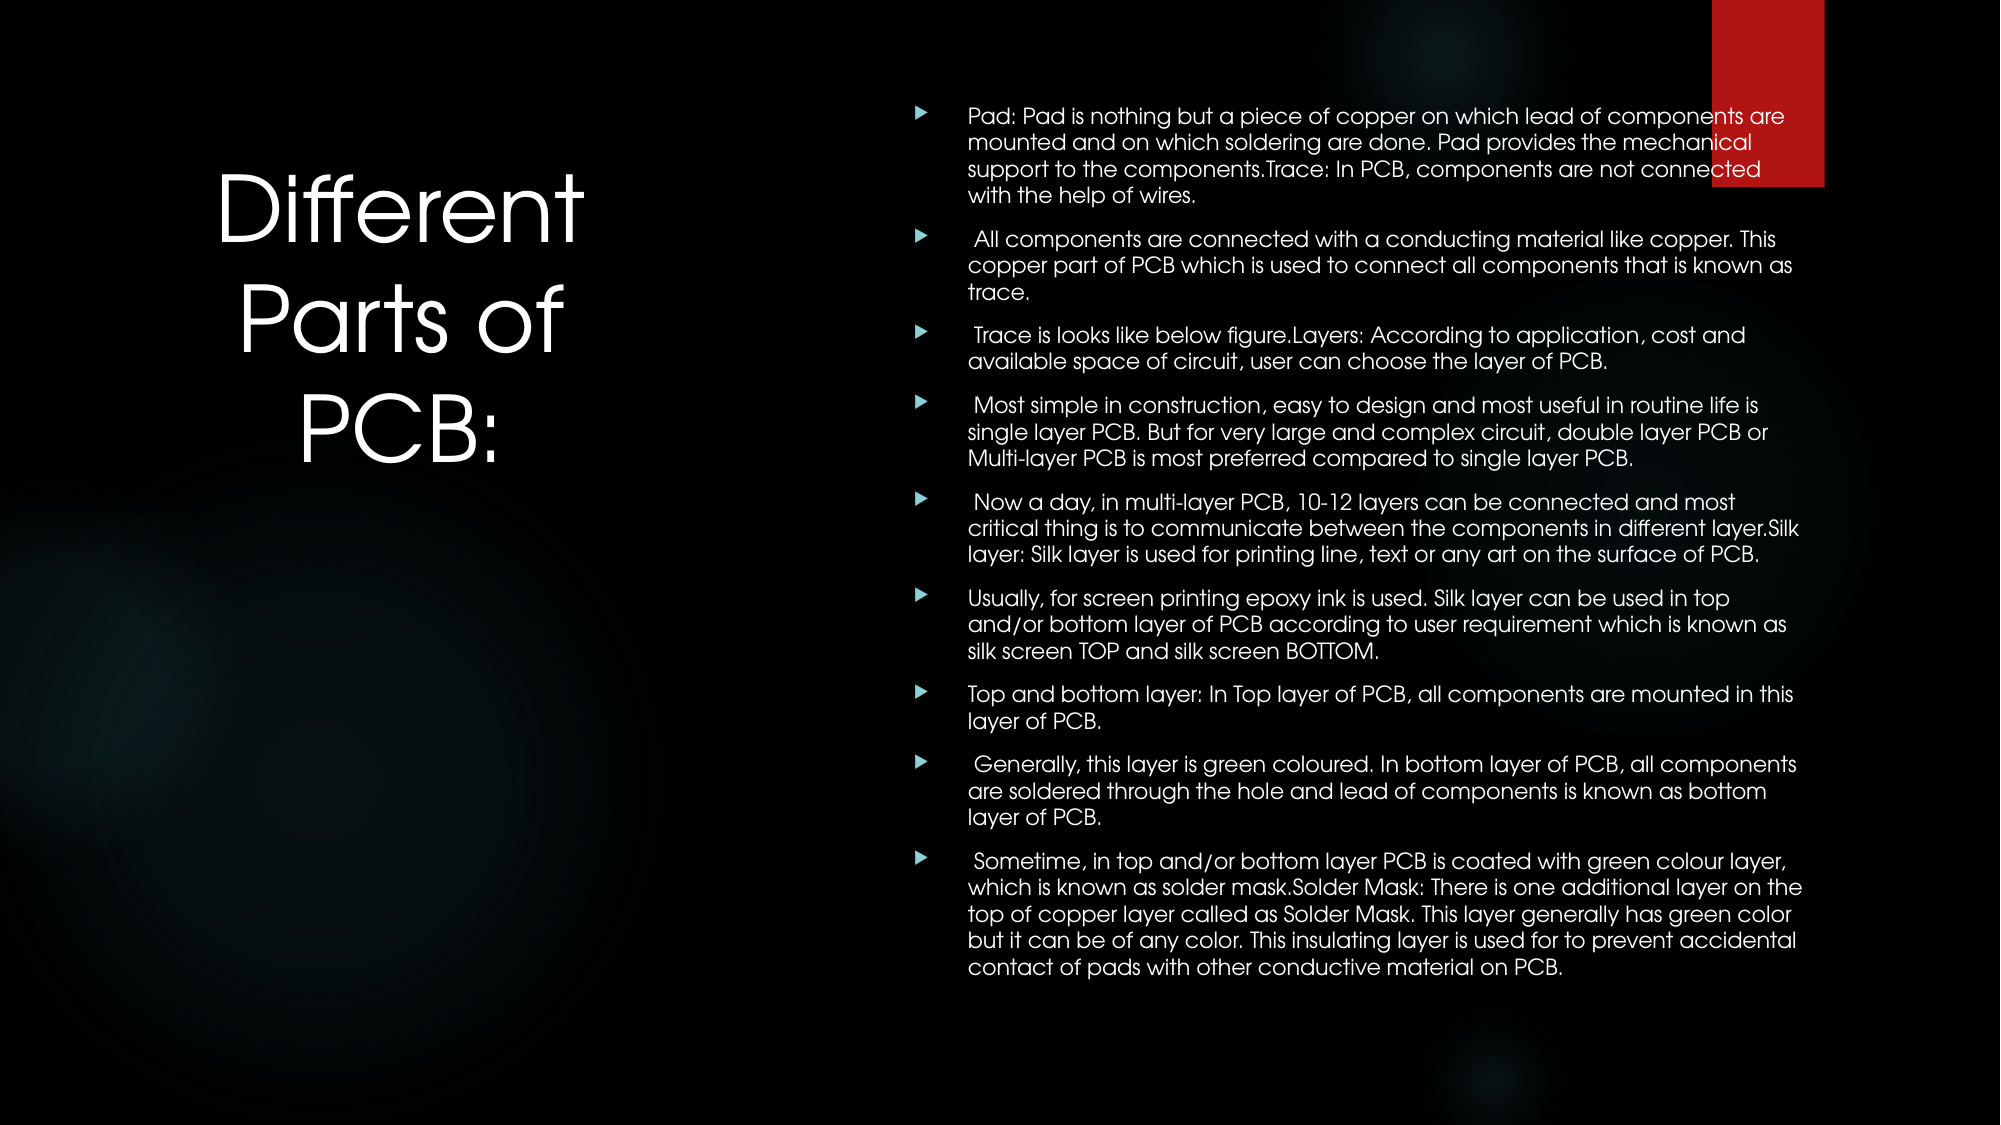

Pad: Pad is nothing but a piece of copper on which lead of components are mounted and on which soldering are done. Pad provides the mechanical support to the components.Trace: In PCB, components are not connected with the help of wires.
 All components are connected with a conducting material like copper. This copper part of PCB which is used to connect all components that is known as trace.
 Trace is looks like below figure.Layers: According to application, cost and available space of circuit, user can choose the layer of PCB.
 Most simple in construction, easy to design and most useful in routine life is single layer PCB. But for very large and complex circuit, double layer PCB or Multi-layer PCB is most preferred compared to single layer PCB.
 Now a day, in multi-layer PCB, 10-12 layers can be connected and most critical thing is to communicate between the components in different layer.Silk layer: Silk layer is used for printing line, text or any art on the surface of PCB.
Usually, for screen printing epoxy ink is used. Silk layer can be used in top and/or bottom layer of PCB according to user requirement which is known as silk screen TOP and silk screen BOTTOM.
Top and bottom layer: In Top layer of PCB, all components are mounted in this layer of PCB.
 Generally, this layer is green coloured. In bottom layer of PCB, all components are soldered through the hole and lead of components is known as bottom layer of PCB.
 Sometime, in top and/or bottom layer PCB is coated with green colour layer, which is known as solder mask.Solder Mask: There is one additional layer on the top of copper layer called as Solder Mask. This layer generally has green color but it can be of any color. This insulating layer is used for to prevent accidental contact of pads with other conductive material on PCB.
# Different Parts of PCB: